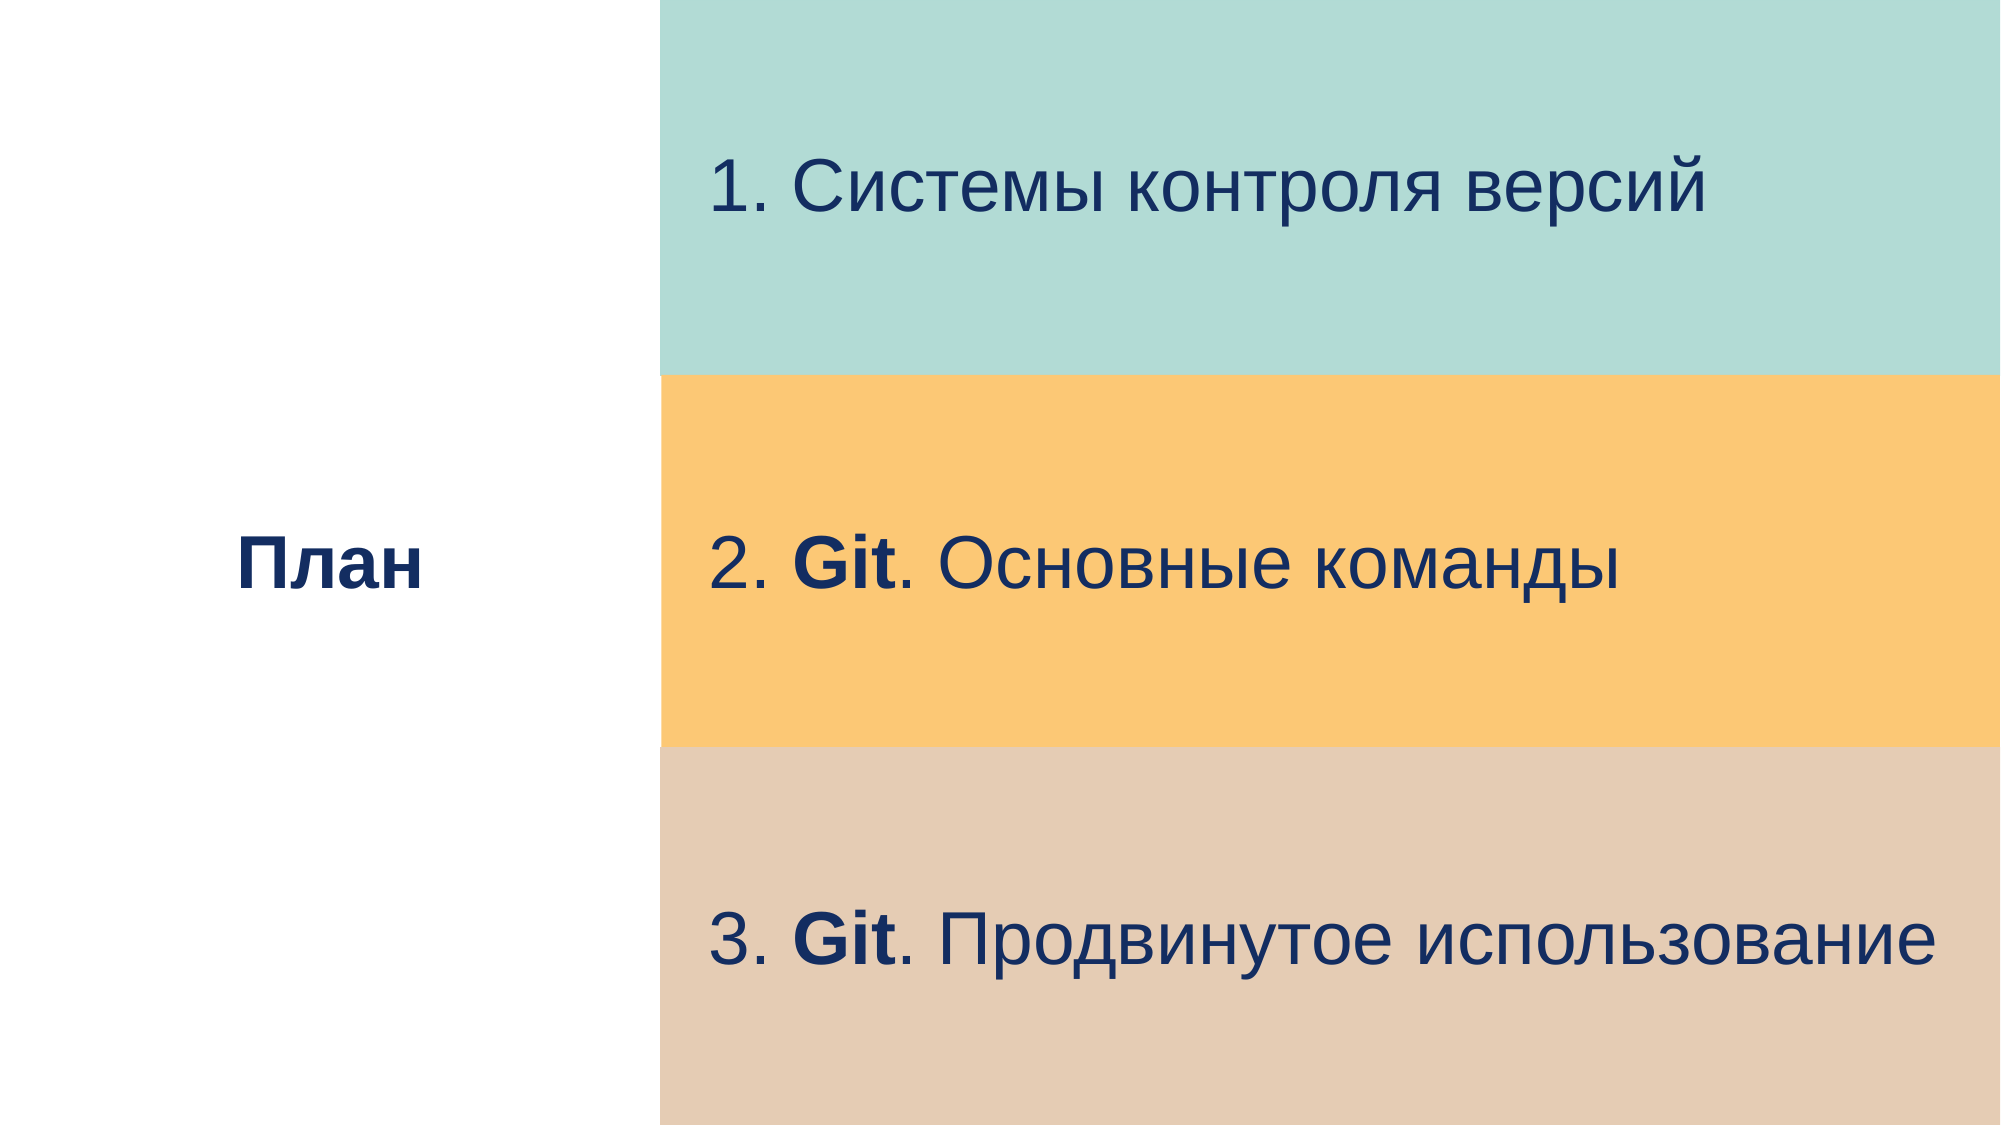

# План
1. Системы контроля версий
2. Git. Основные команды
3. Git. Продвинутое использование